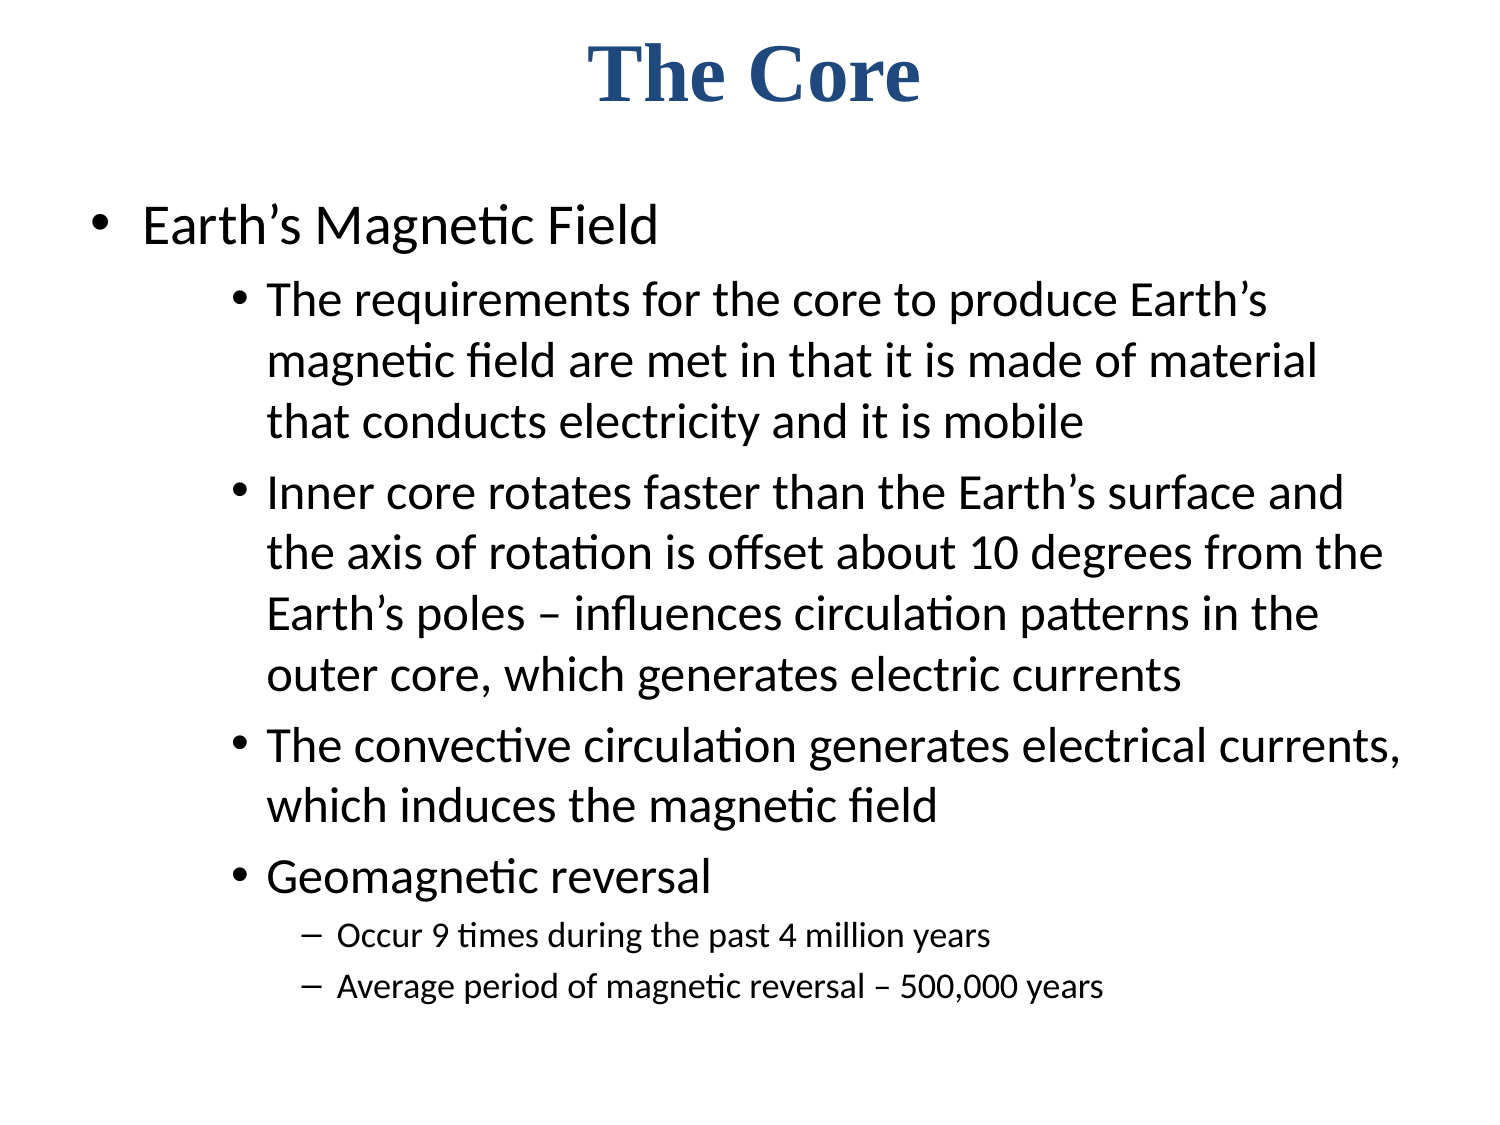

The Core
Earth’s Magnetic Field
The requirements for the core to produce Earth’s magnetic field are met in that it is made of material that conducts electricity and it is mobile
Inner core rotates faster than the Earth’s surface and the axis of rotation is offset about 10 degrees from the Earth’s poles – influences circulation patterns in the outer core, which generates electric currents
The convective circulation generates electrical currents, which induces the magnetic field
Geomagnetic reversal
Occur 9 times during the past 4 million years
Average period of magnetic reversal – 500,000 years